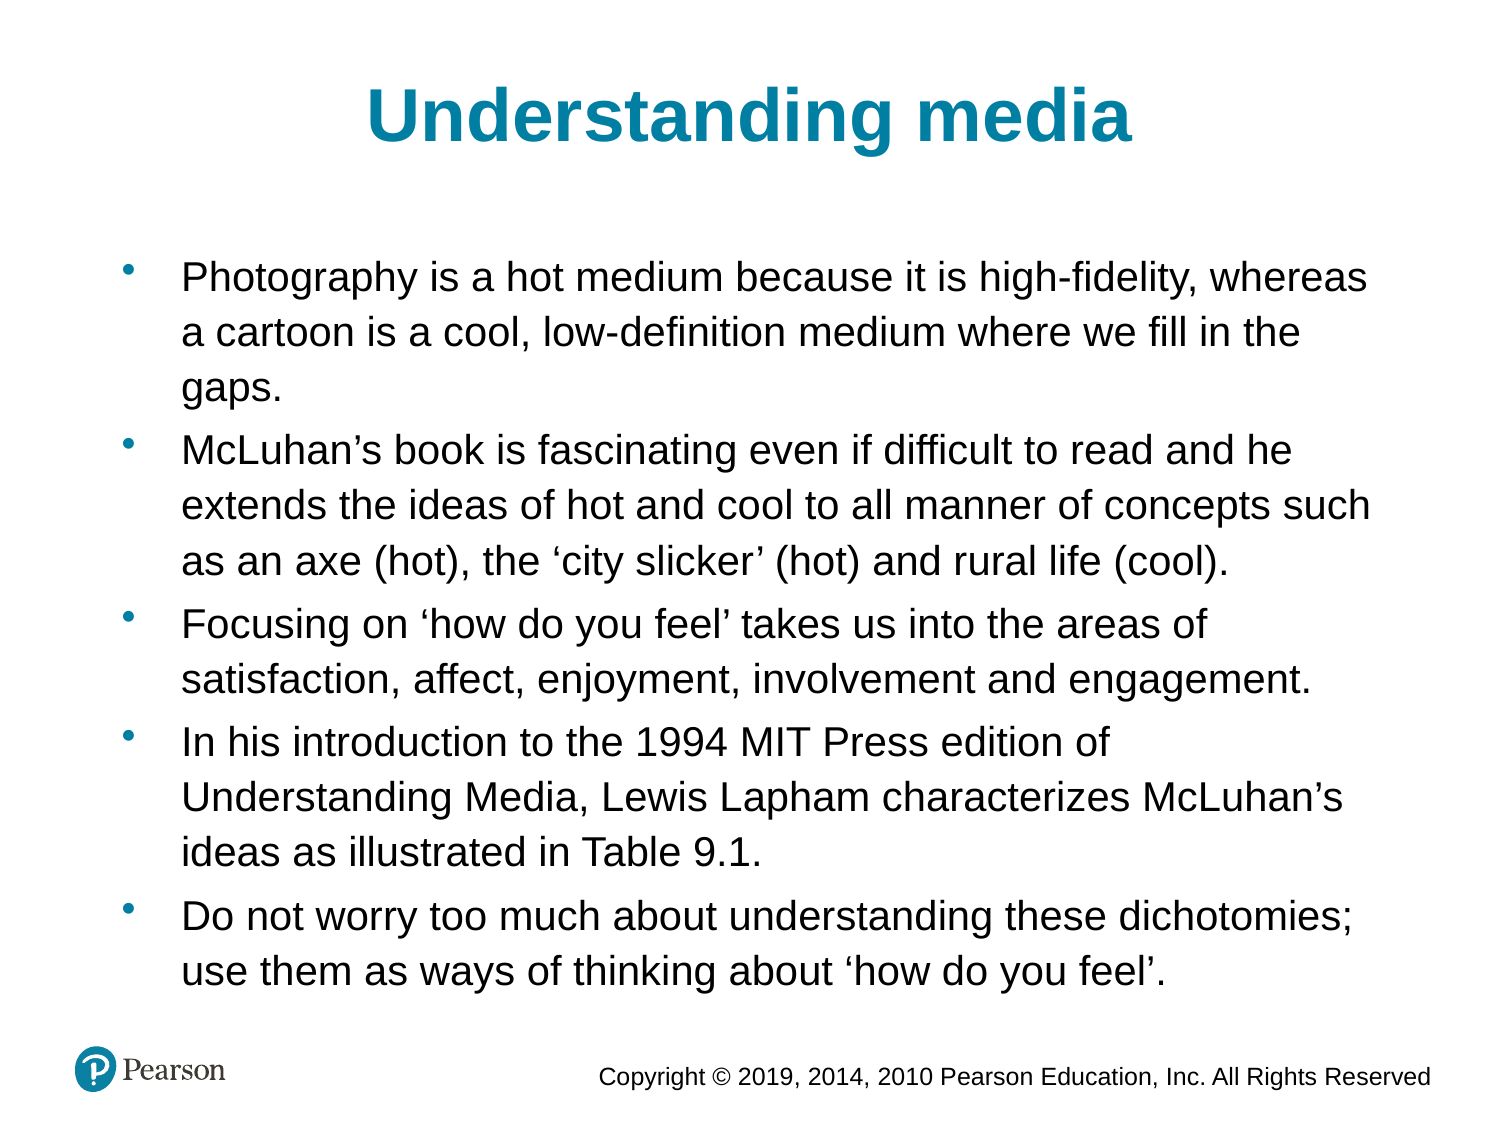

Understanding media
Photography is a hot medium because it is high-fidelity, whereas a cartoon is a cool, low-definition medium where we fill in the gaps.
McLuhan’s book is fascinating even if difficult to read and he extends the ideas of hot and cool to all manner of concepts such as an axe (hot), the ‘city slicker’ (hot) and rural life (cool).
Focusing on ‘how do you feel’ takes us into the areas of satisfaction, affect, enjoyment, involvement and engagement.
In his introduction to the 1994 MIT Press edition of Understanding Media, Lewis Lapham characterizes McLuhan’s ideas as illustrated in Table 9.1.
Do not worry too much about understanding these dichotomies; use them as ways of thinking about ‘how do you feel’.